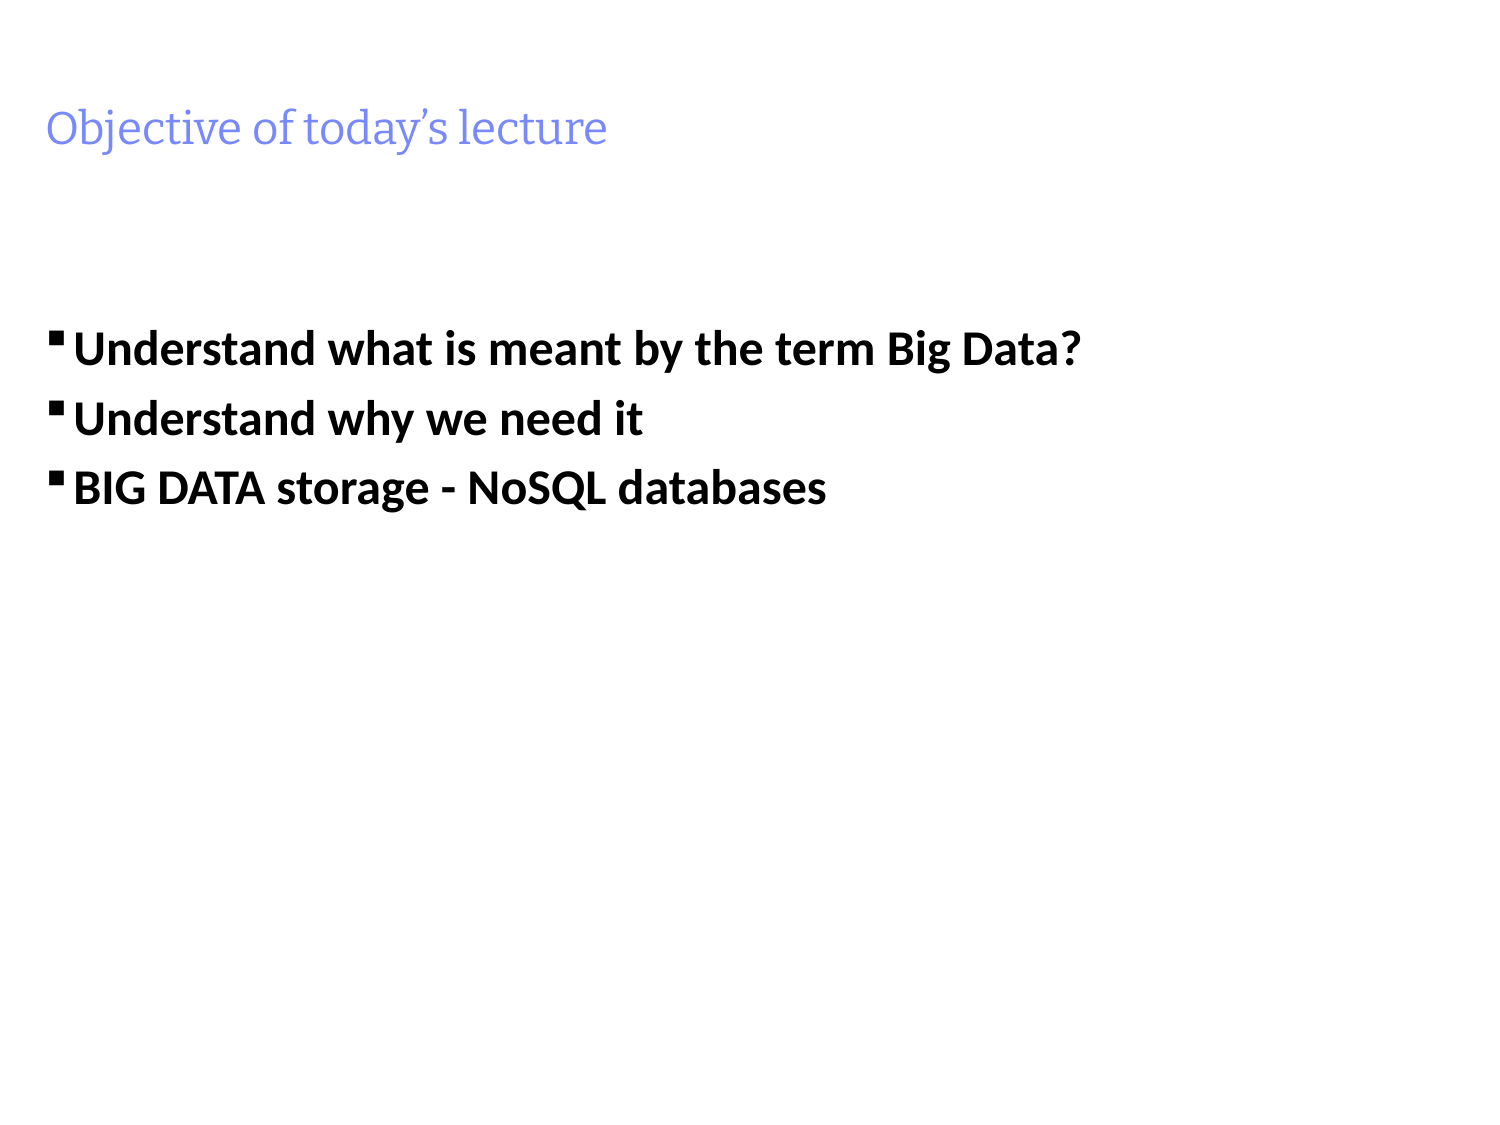

# Objective of today’s lecture
Understand what is meant by the term Big Data?
Understand why we need it
BIG DATA storage - NoSQL databases